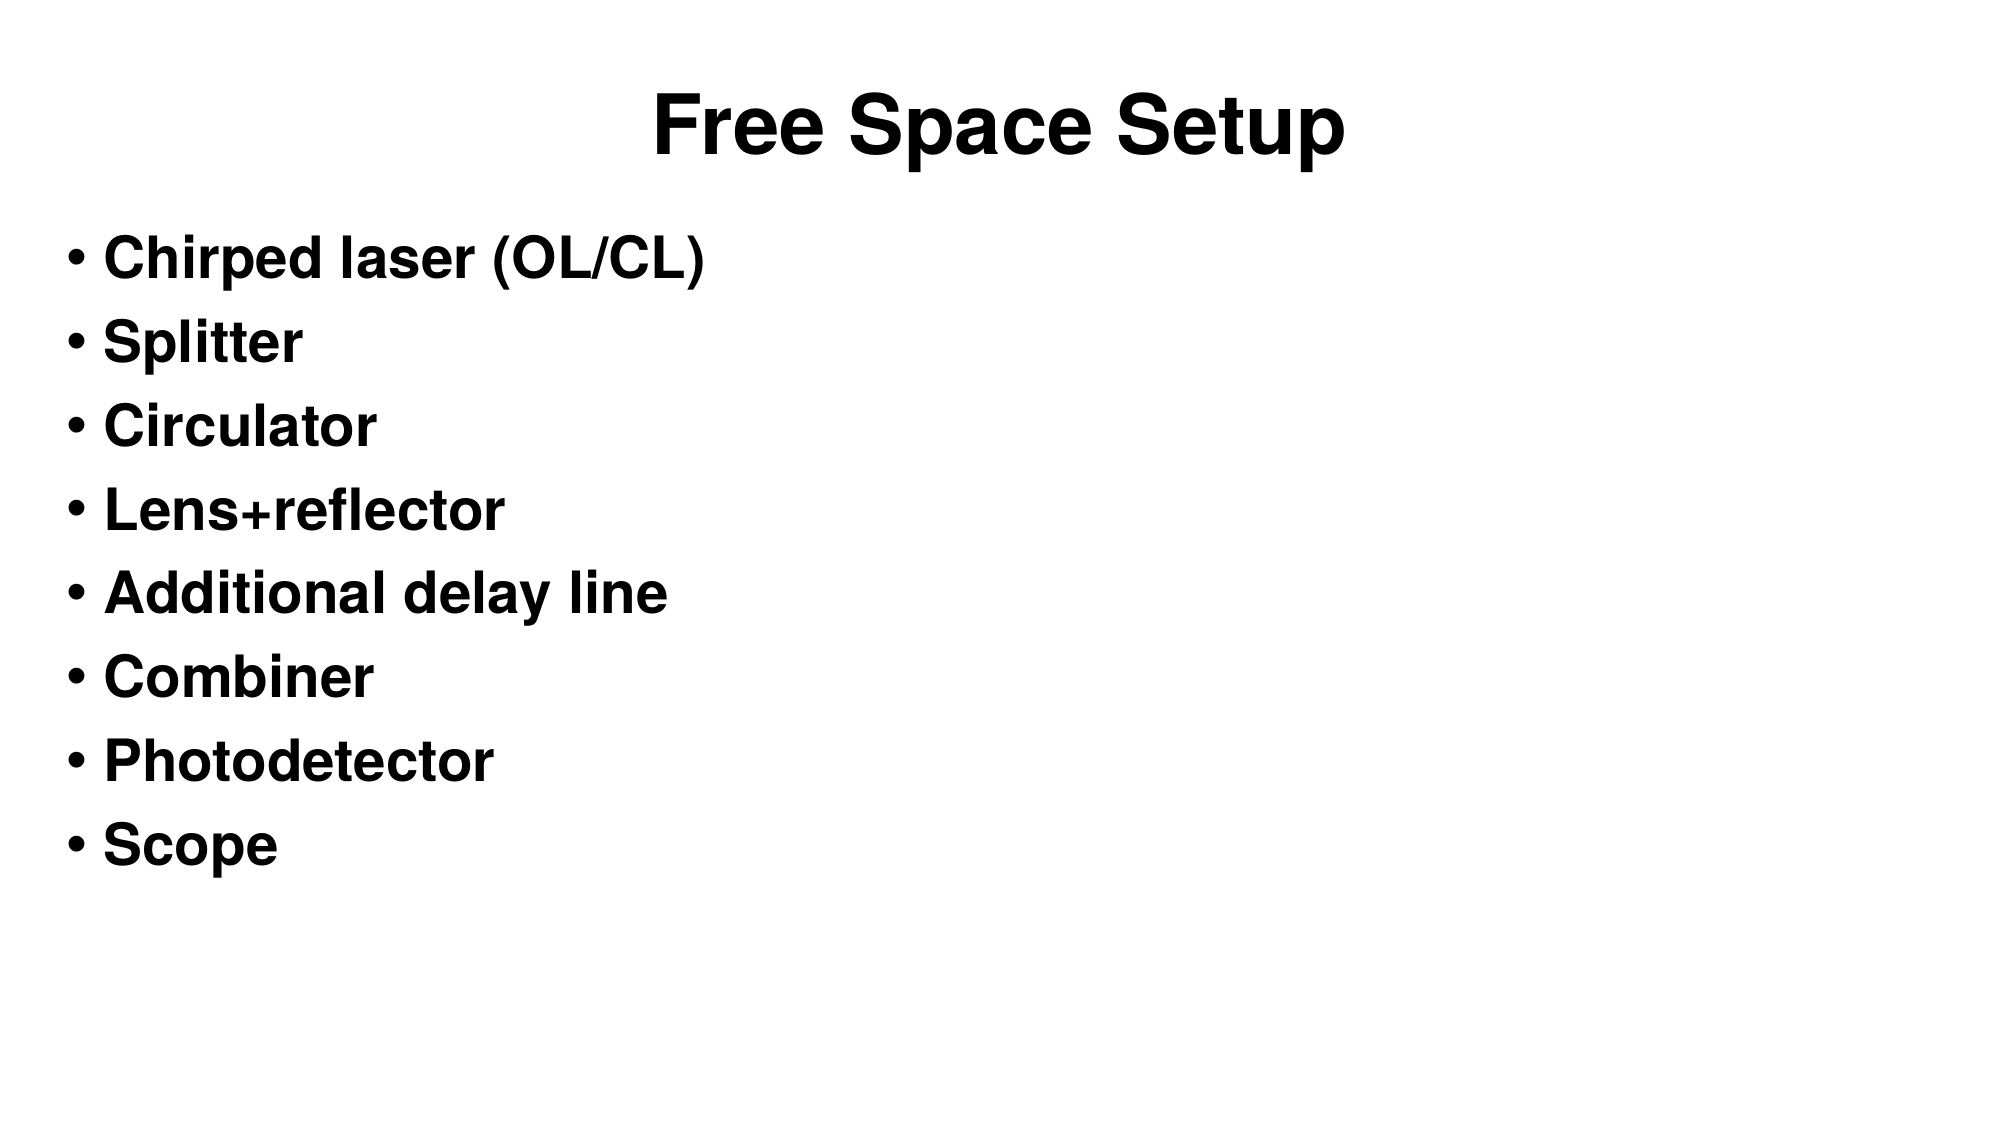

# Free Space Setup
Chirped laser (OL/CL)
Splitter
Circulator
Lens+reflector
Additional delay line
Combiner
Photodetector
Scope